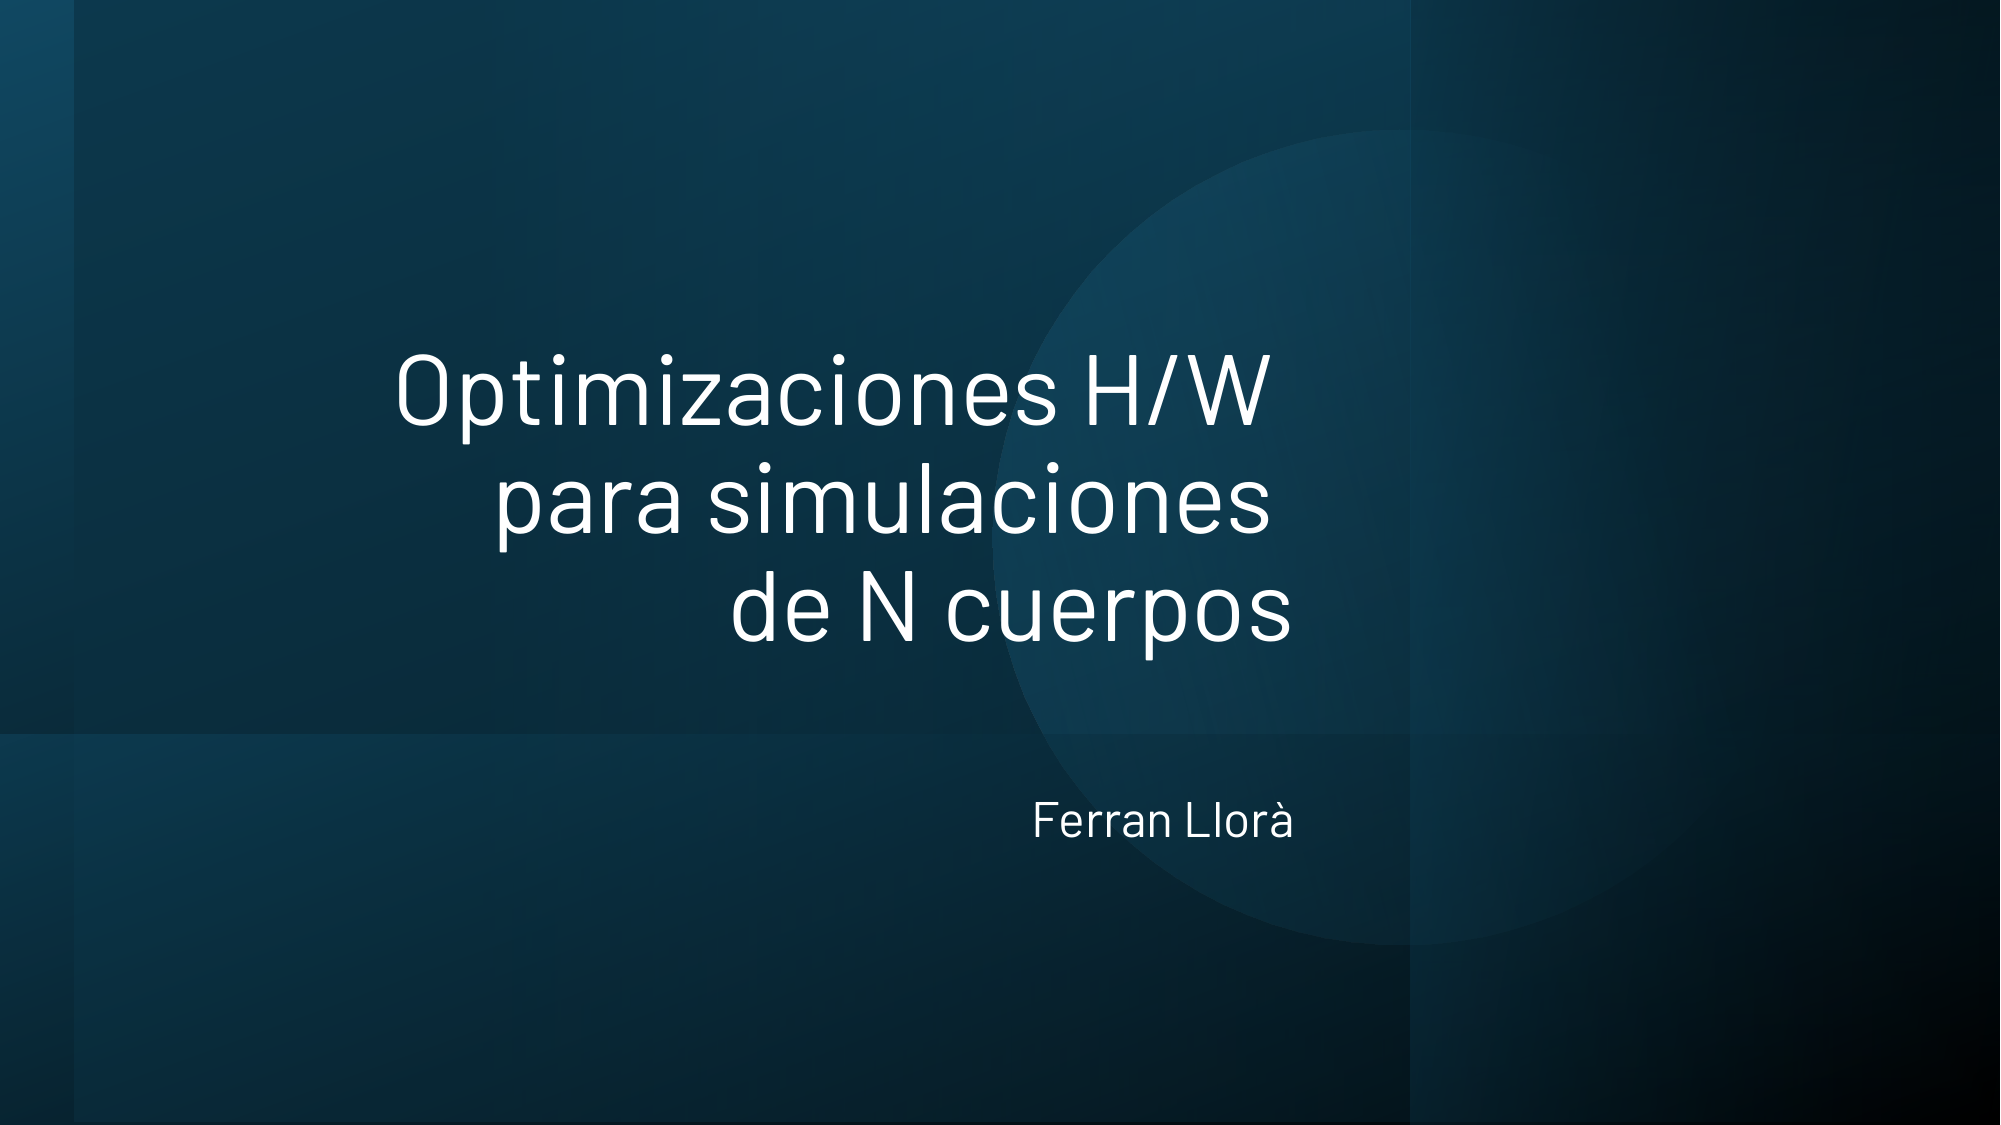

# Optimizaciones H/W para simulaciones de N cuerpos

Ferran Llorà